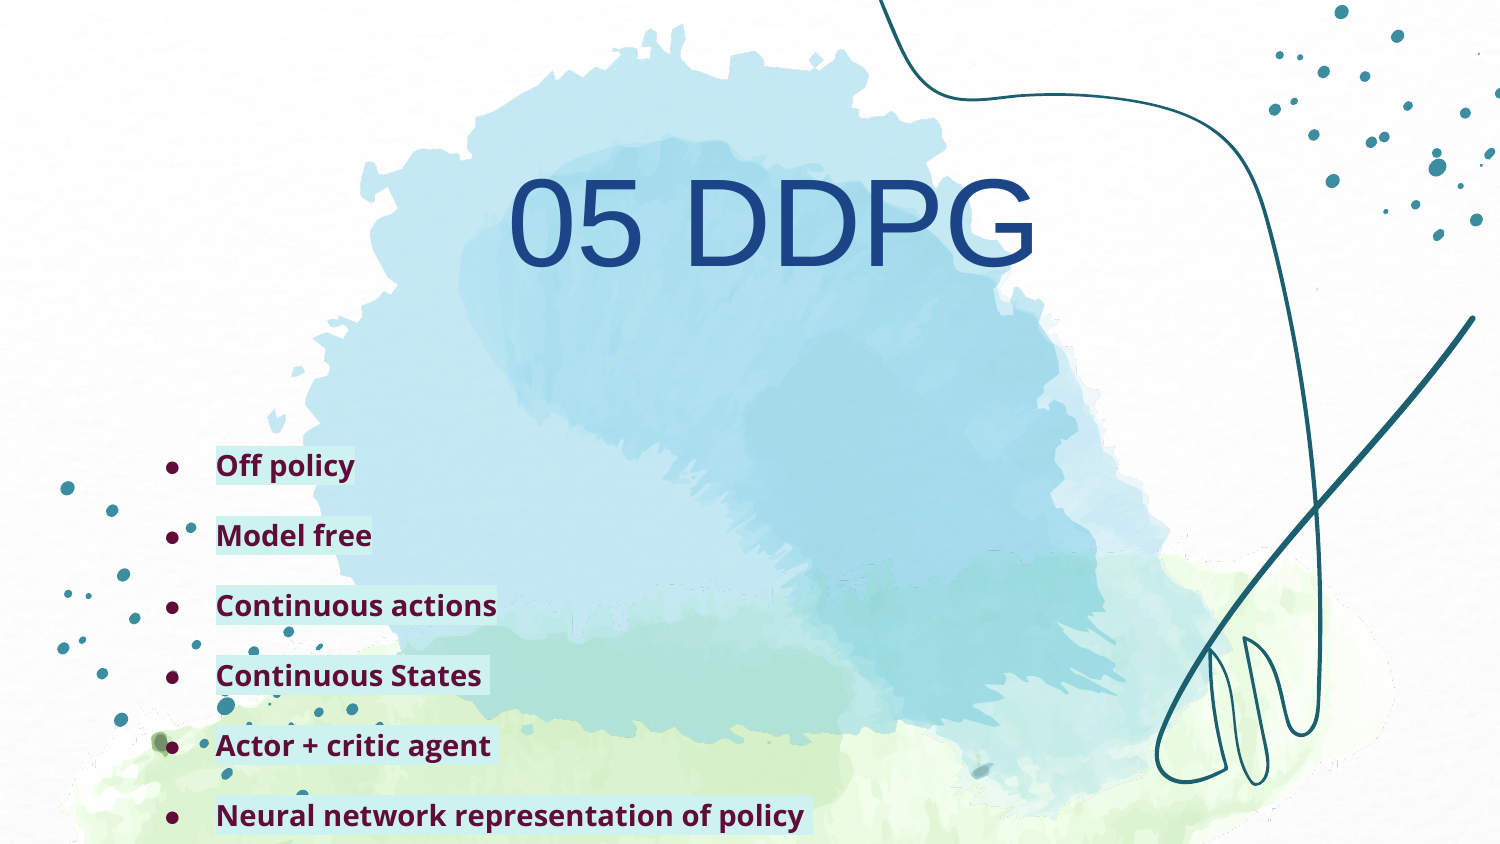

05 DDPG
Off policy
Model free
Continuous actions
Continuous States
Actor + critic agent
Neural network representation of policy